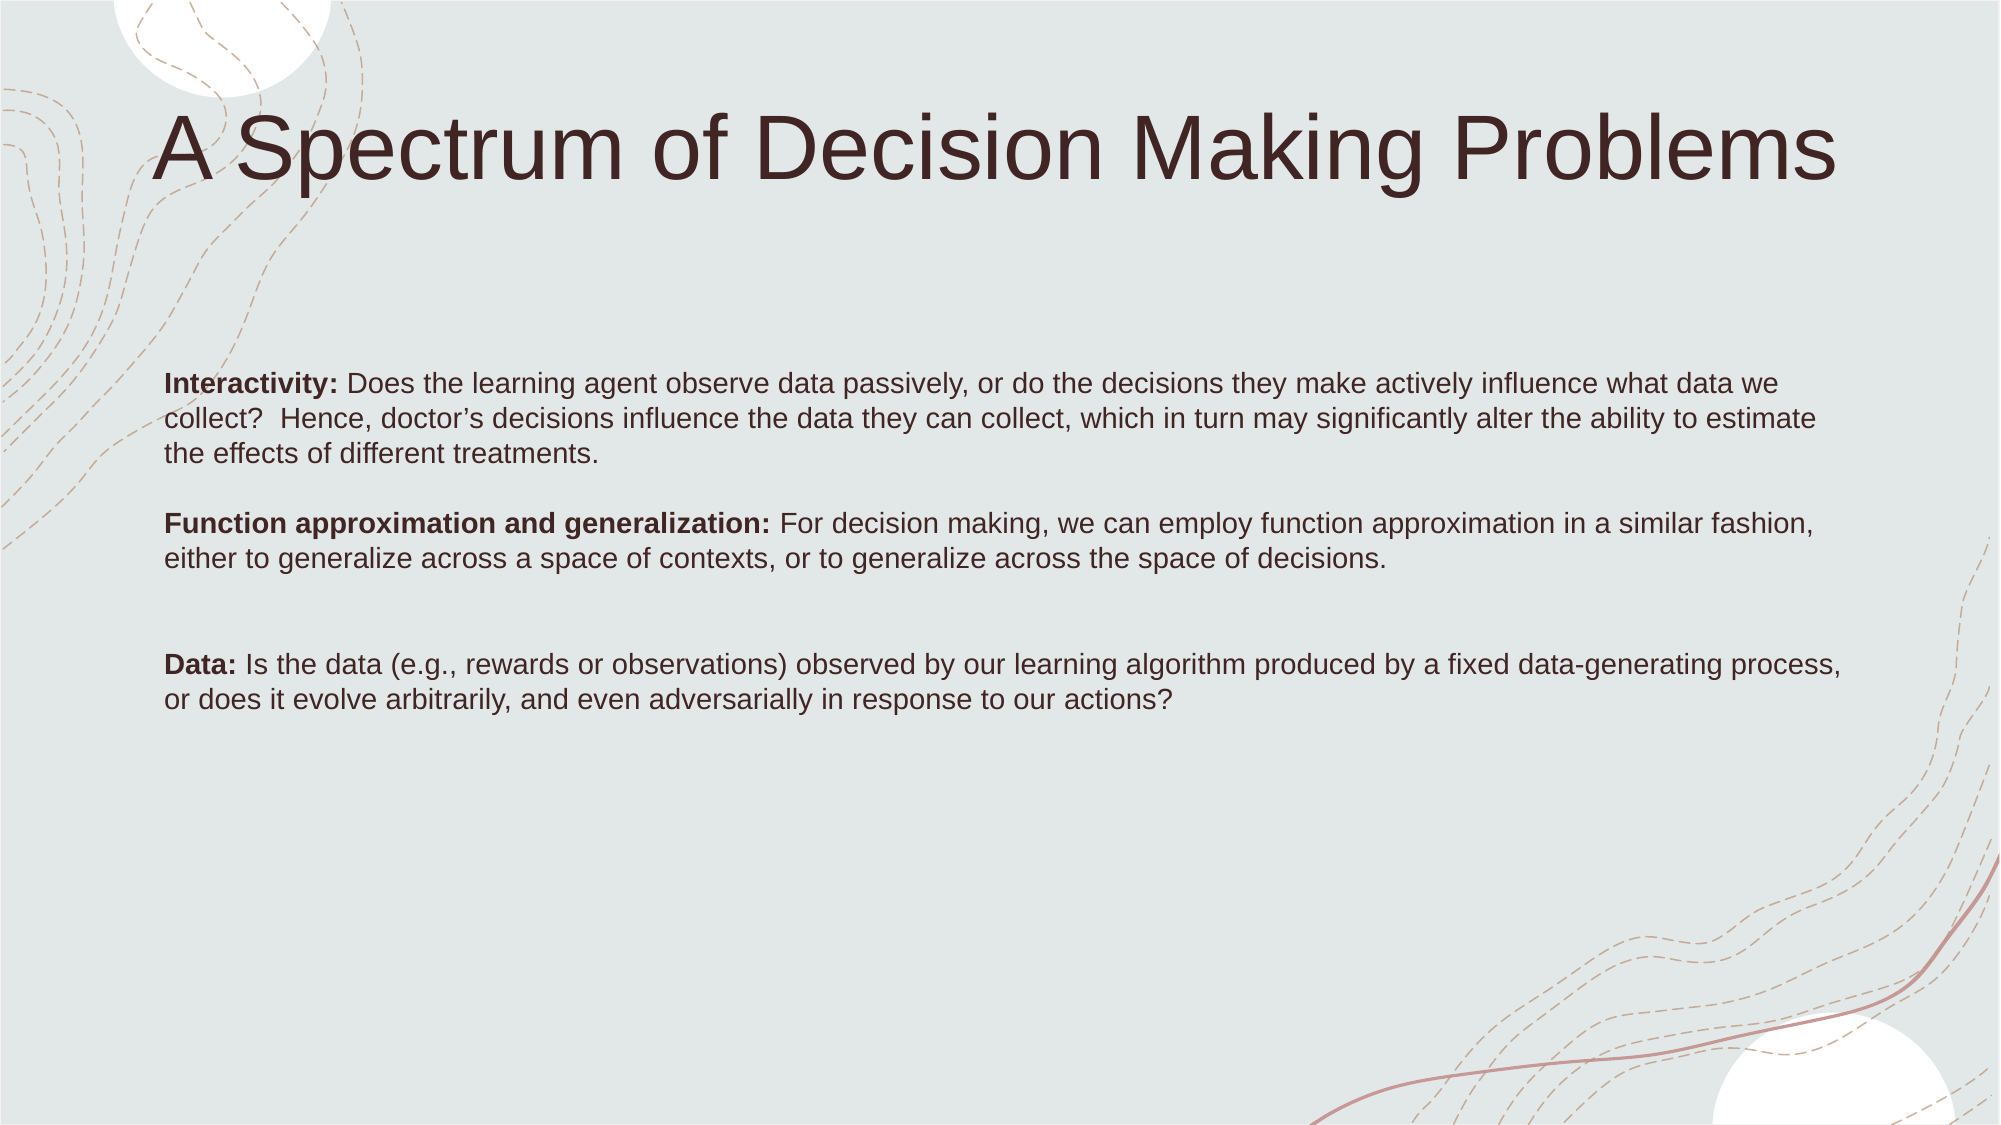

# A Spectrum of Decision Making Problems

Interactivity: Does the learning agent observe data passively, or do the decisions they make actively influence what data we collect?  Hence, doctor’s decisions influence the data they can collect, which in turn may significantly alter the ability to estimate the effects of different treatments.

Function approximation and generalization: For decision making, we can employ function approximation in a similar fashion, either to generalize across a space of contexts, or to generalize across the space of decisions.

Data: Is the data (e.g., rewards or observations) observed by our learning algorithm produced by a fixed data-generating process, or does it evolve arbitrarily, and even adversarially in response to our actions?